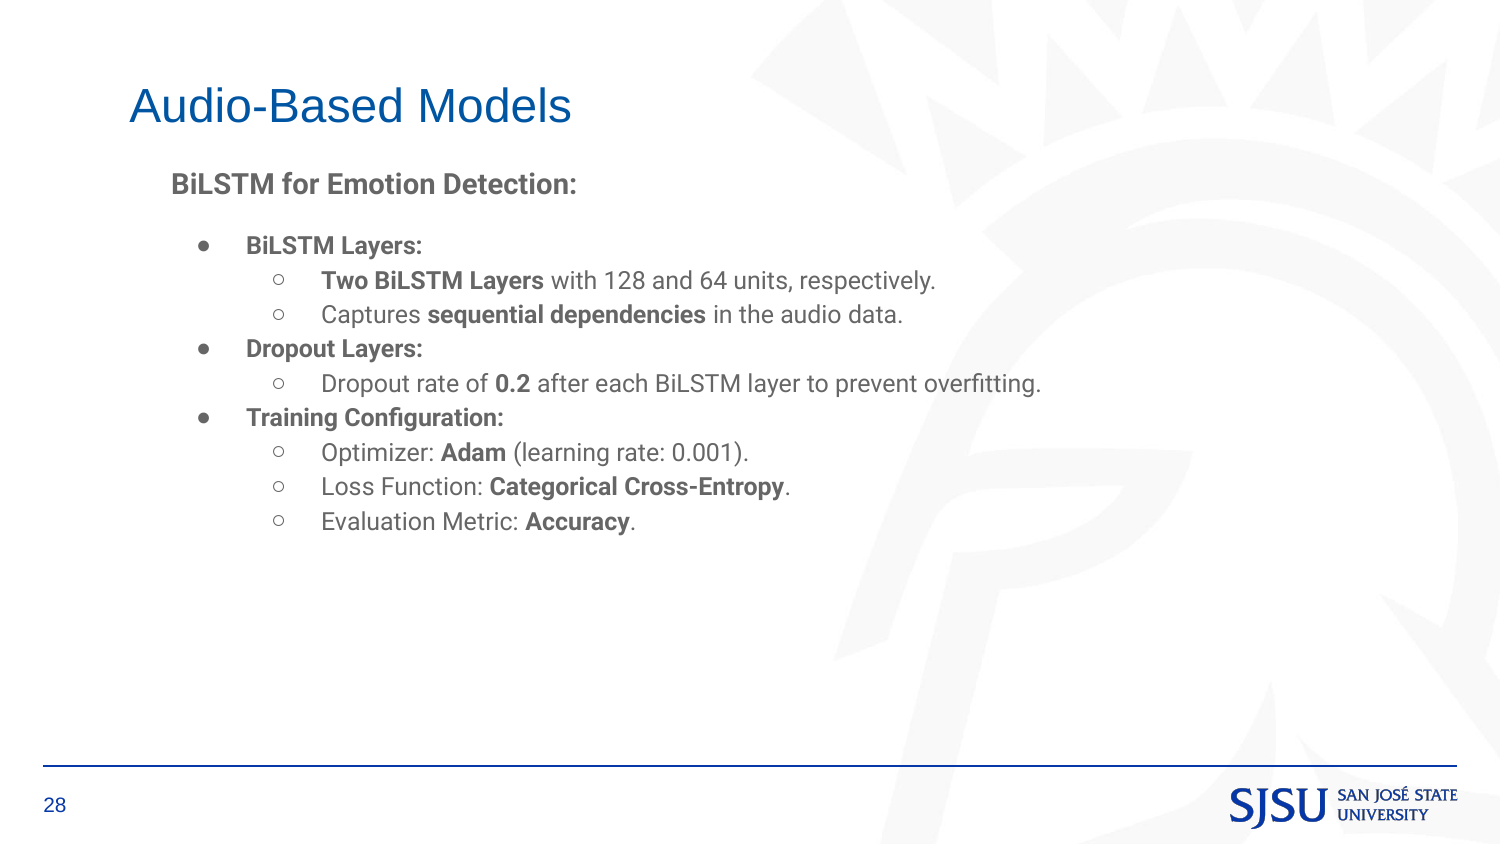

Audio-Based Models
BiLSTM for Emotion Detection:
BiLSTM Layers:
Two BiLSTM Layers with 128 and 64 units, respectively.
Captures sequential dependencies in the audio data.
Dropout Layers:
Dropout rate of 0.2 after each BiLSTM layer to prevent overfitting.
Training Configuration:
Optimizer: Adam (learning rate: 0.001).
Loss Function: Categorical Cross-Entropy.
Evaluation Metric: Accuracy.

28